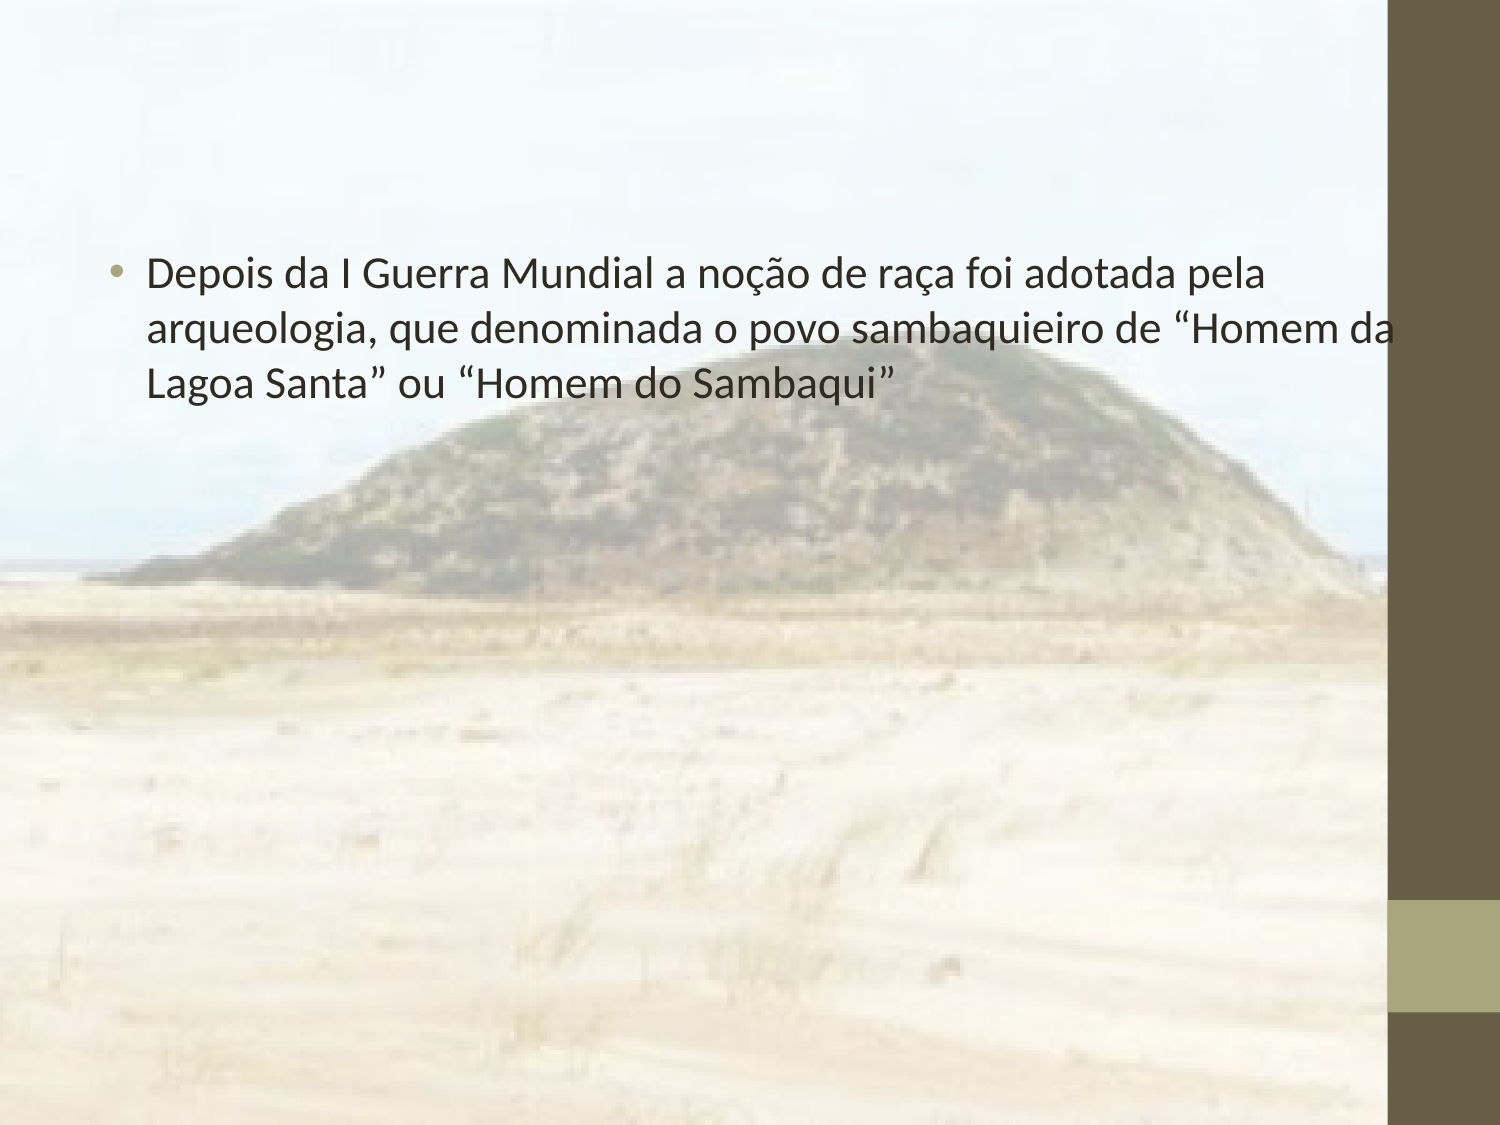

Depois da I Guerra Mundial a noção de raça foi adotada pela arqueologia, que denominada o povo sambaquieiro de “Homem da Lagoa Santa” ou “Homem do Sambaqui”